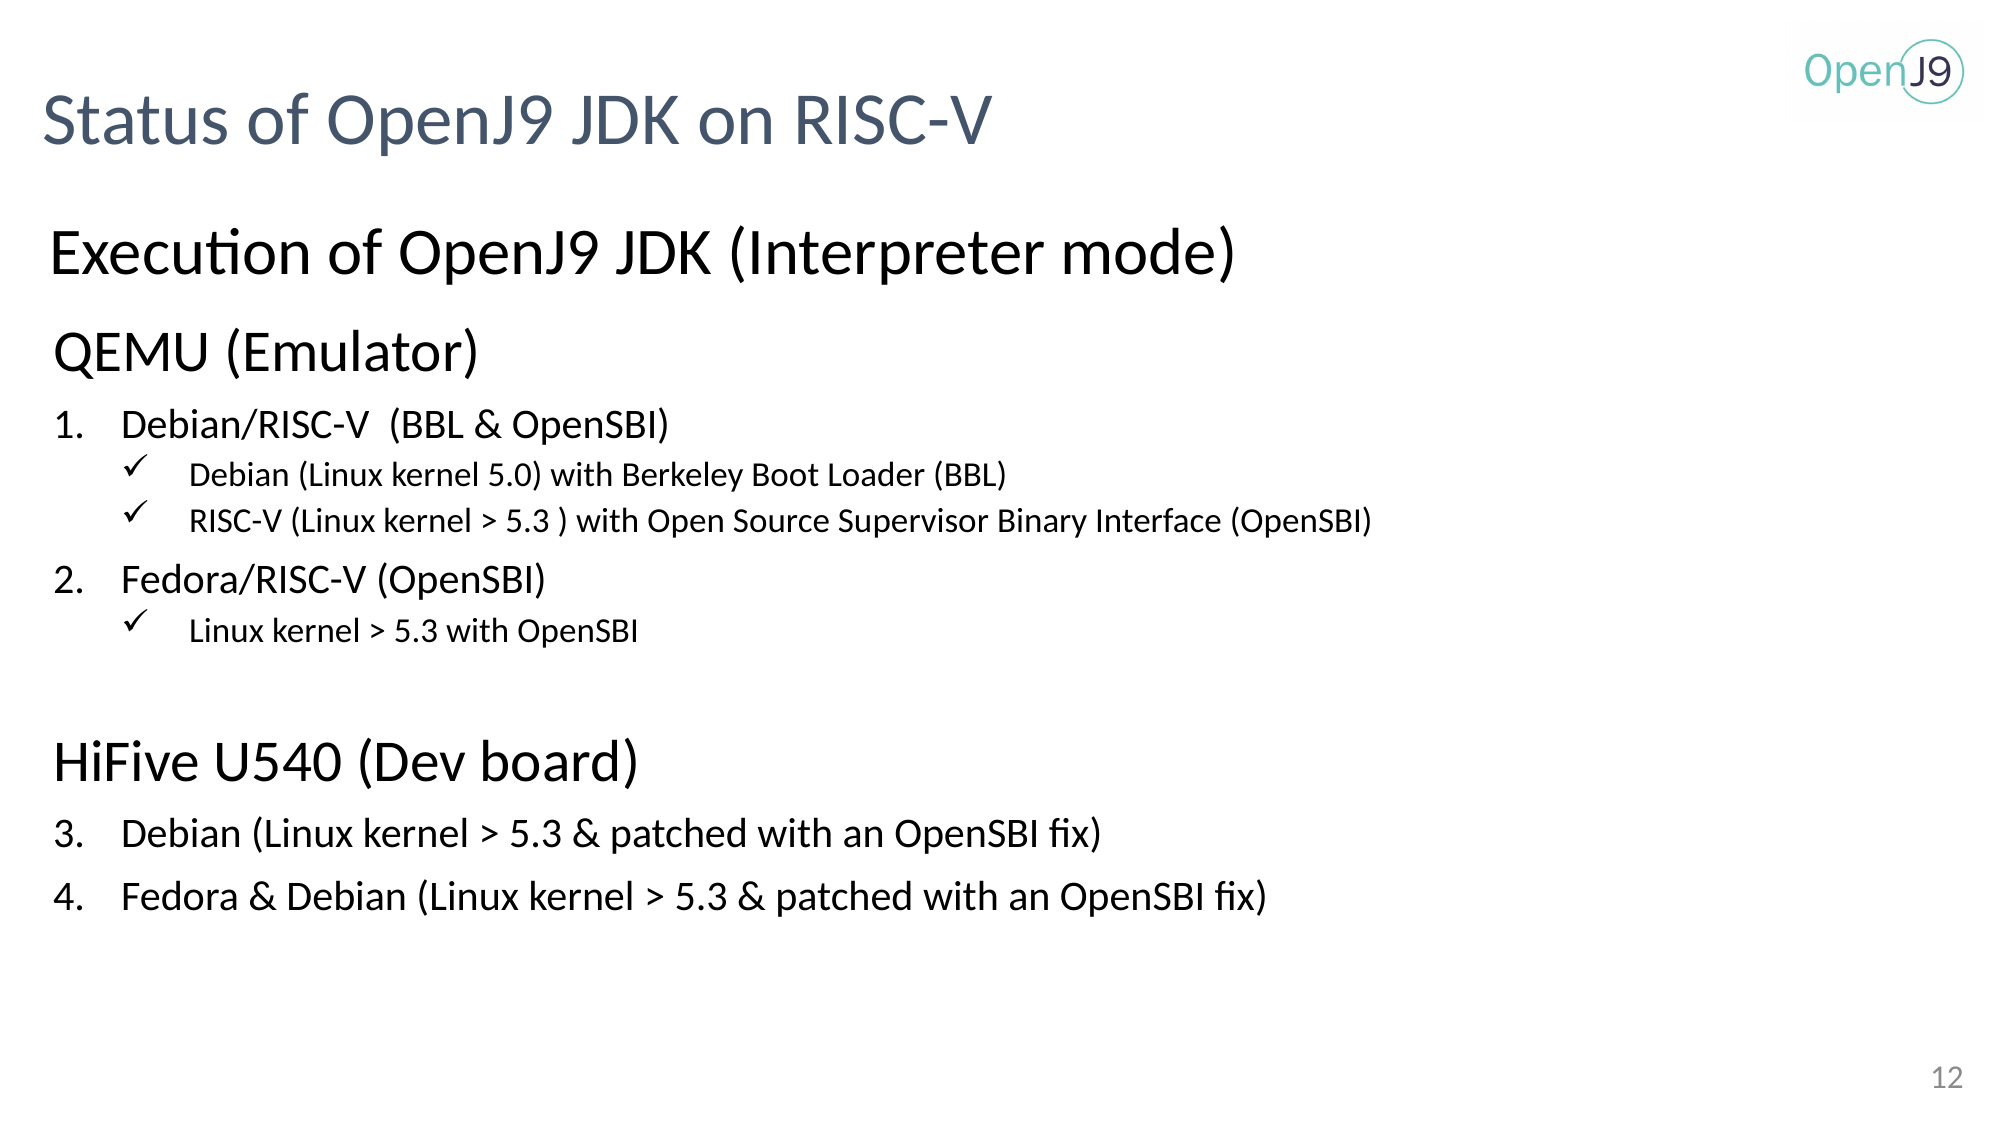

Status of OpenJ9 JDK on RISC-V
Execution of OpenJ9 JDK (Interpreter mode)
QEMU (Emulator)
Debian/RISC-V  (BBL & OpenSBI)
Debian (Linux kernel 5.0) with Berkeley Boot Loader (BBL)
RISC-V (Linux kernel > 5.3 ) with Open Source Supervisor Binary Interface (OpenSBI)
Fedora/RISC-V (OpenSBI)
Linux kernel > 5.3 with OpenSBI

HiFive U540 (Dev board)
Debian (Linux kernel > 5.3 & patched with an OpenSBI fix)
Fedora & Debian (Linux kernel > 5.3 & patched with an OpenSBI fix)

12